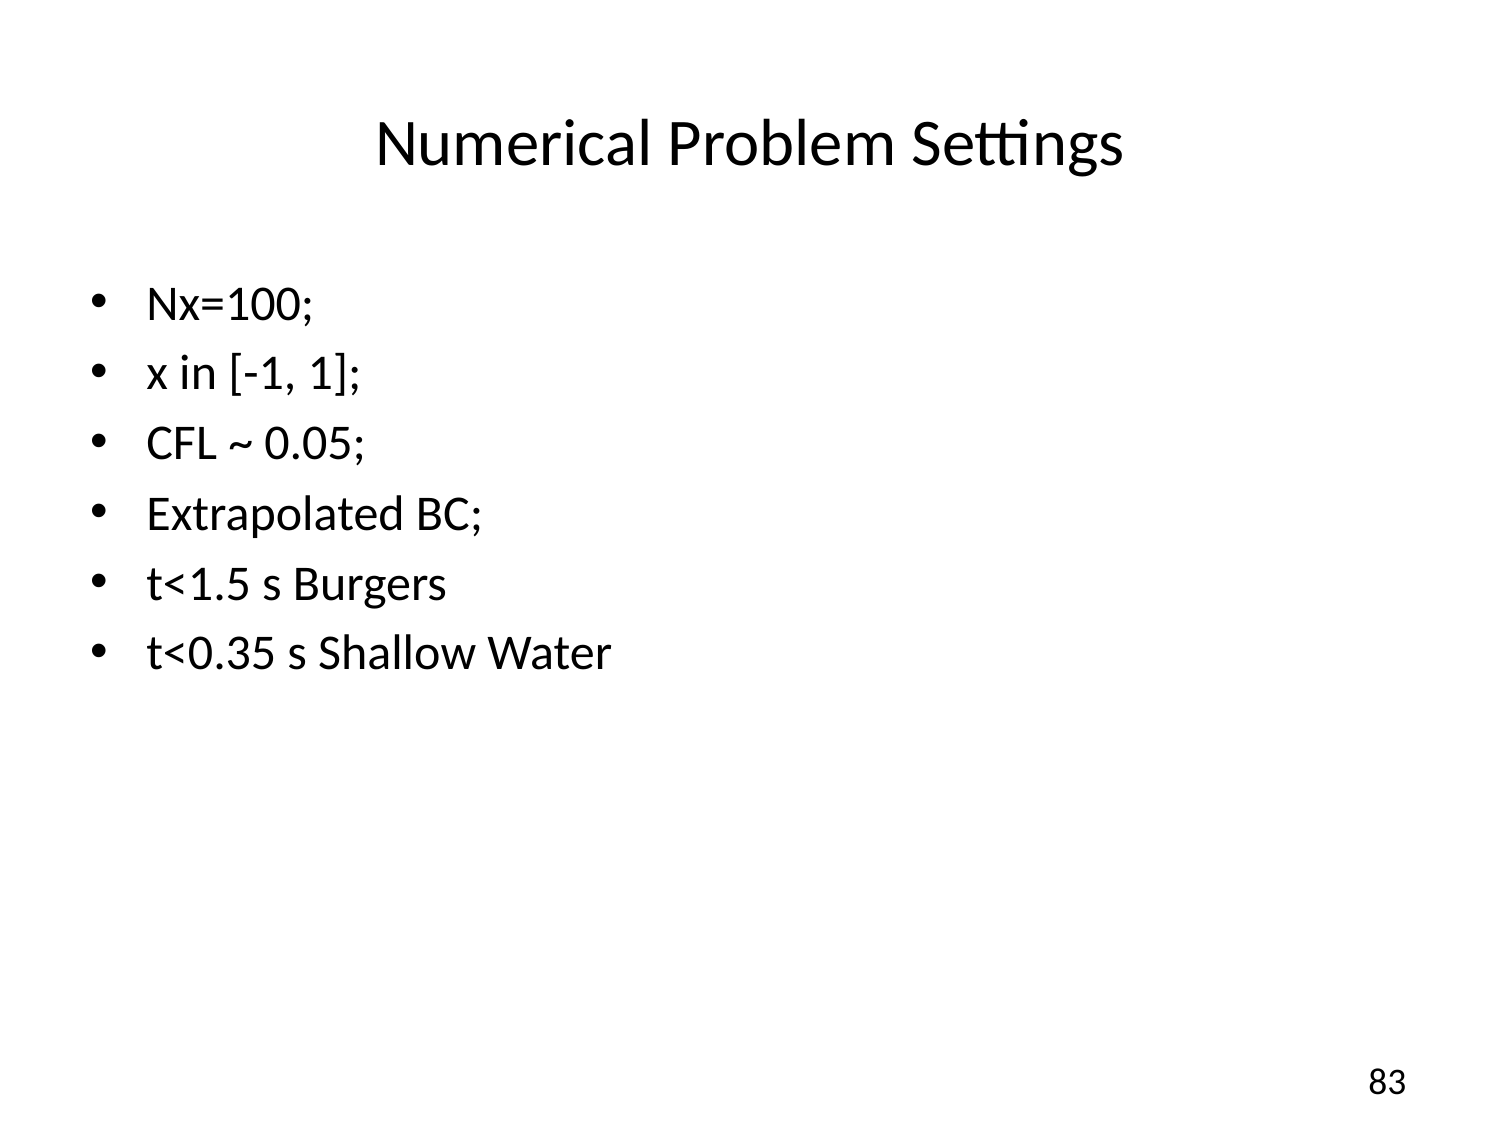

# Numerical Problem Settings
Nx=100;
x in [-1, 1];
CFL ~ 0.05;
Extrapolated BC;
t<1.5 s Burgers
t<0.35 s Shallow Water
83